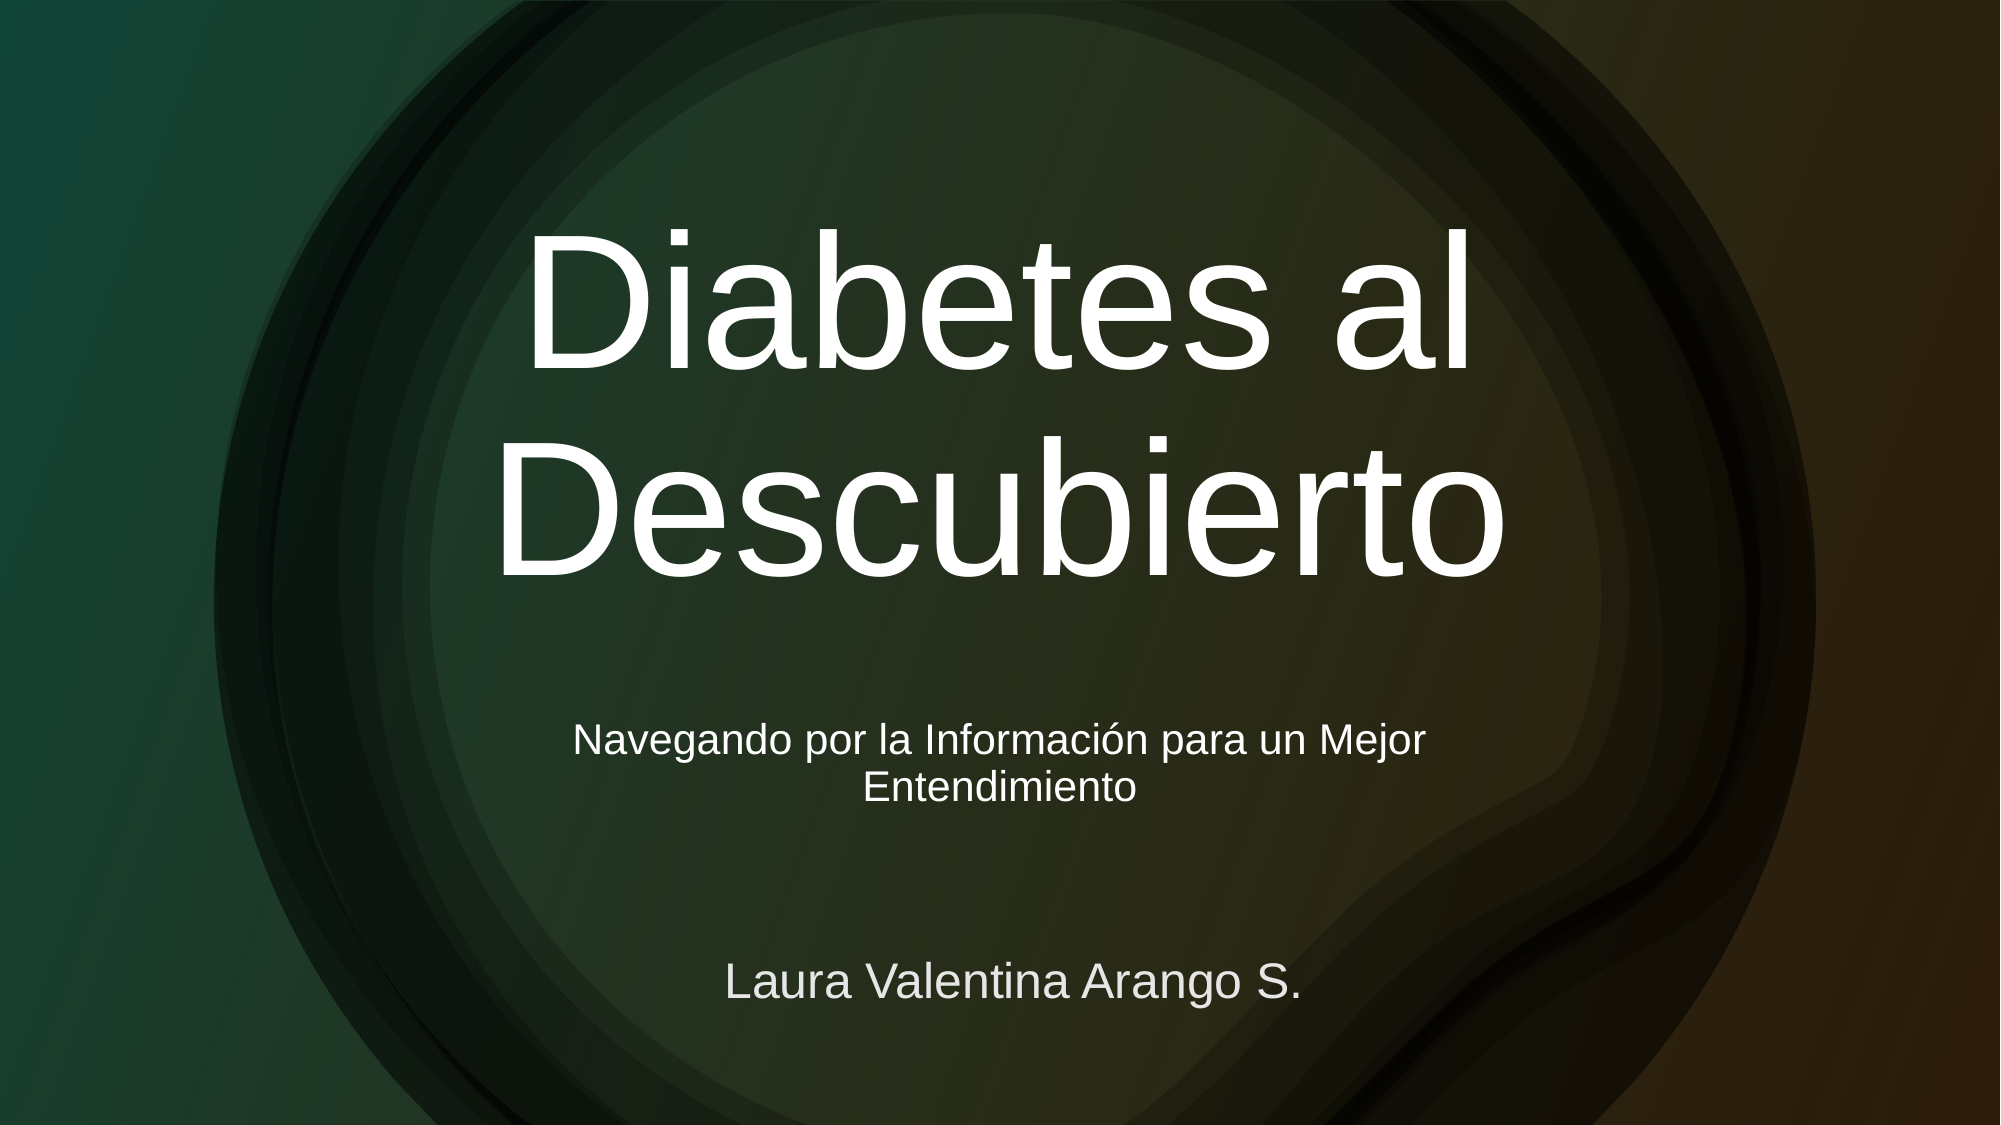

# Diabetes al Descubierto Navegando por la Información para un Mejor Entendimiento
Laura Valentina Arango S.